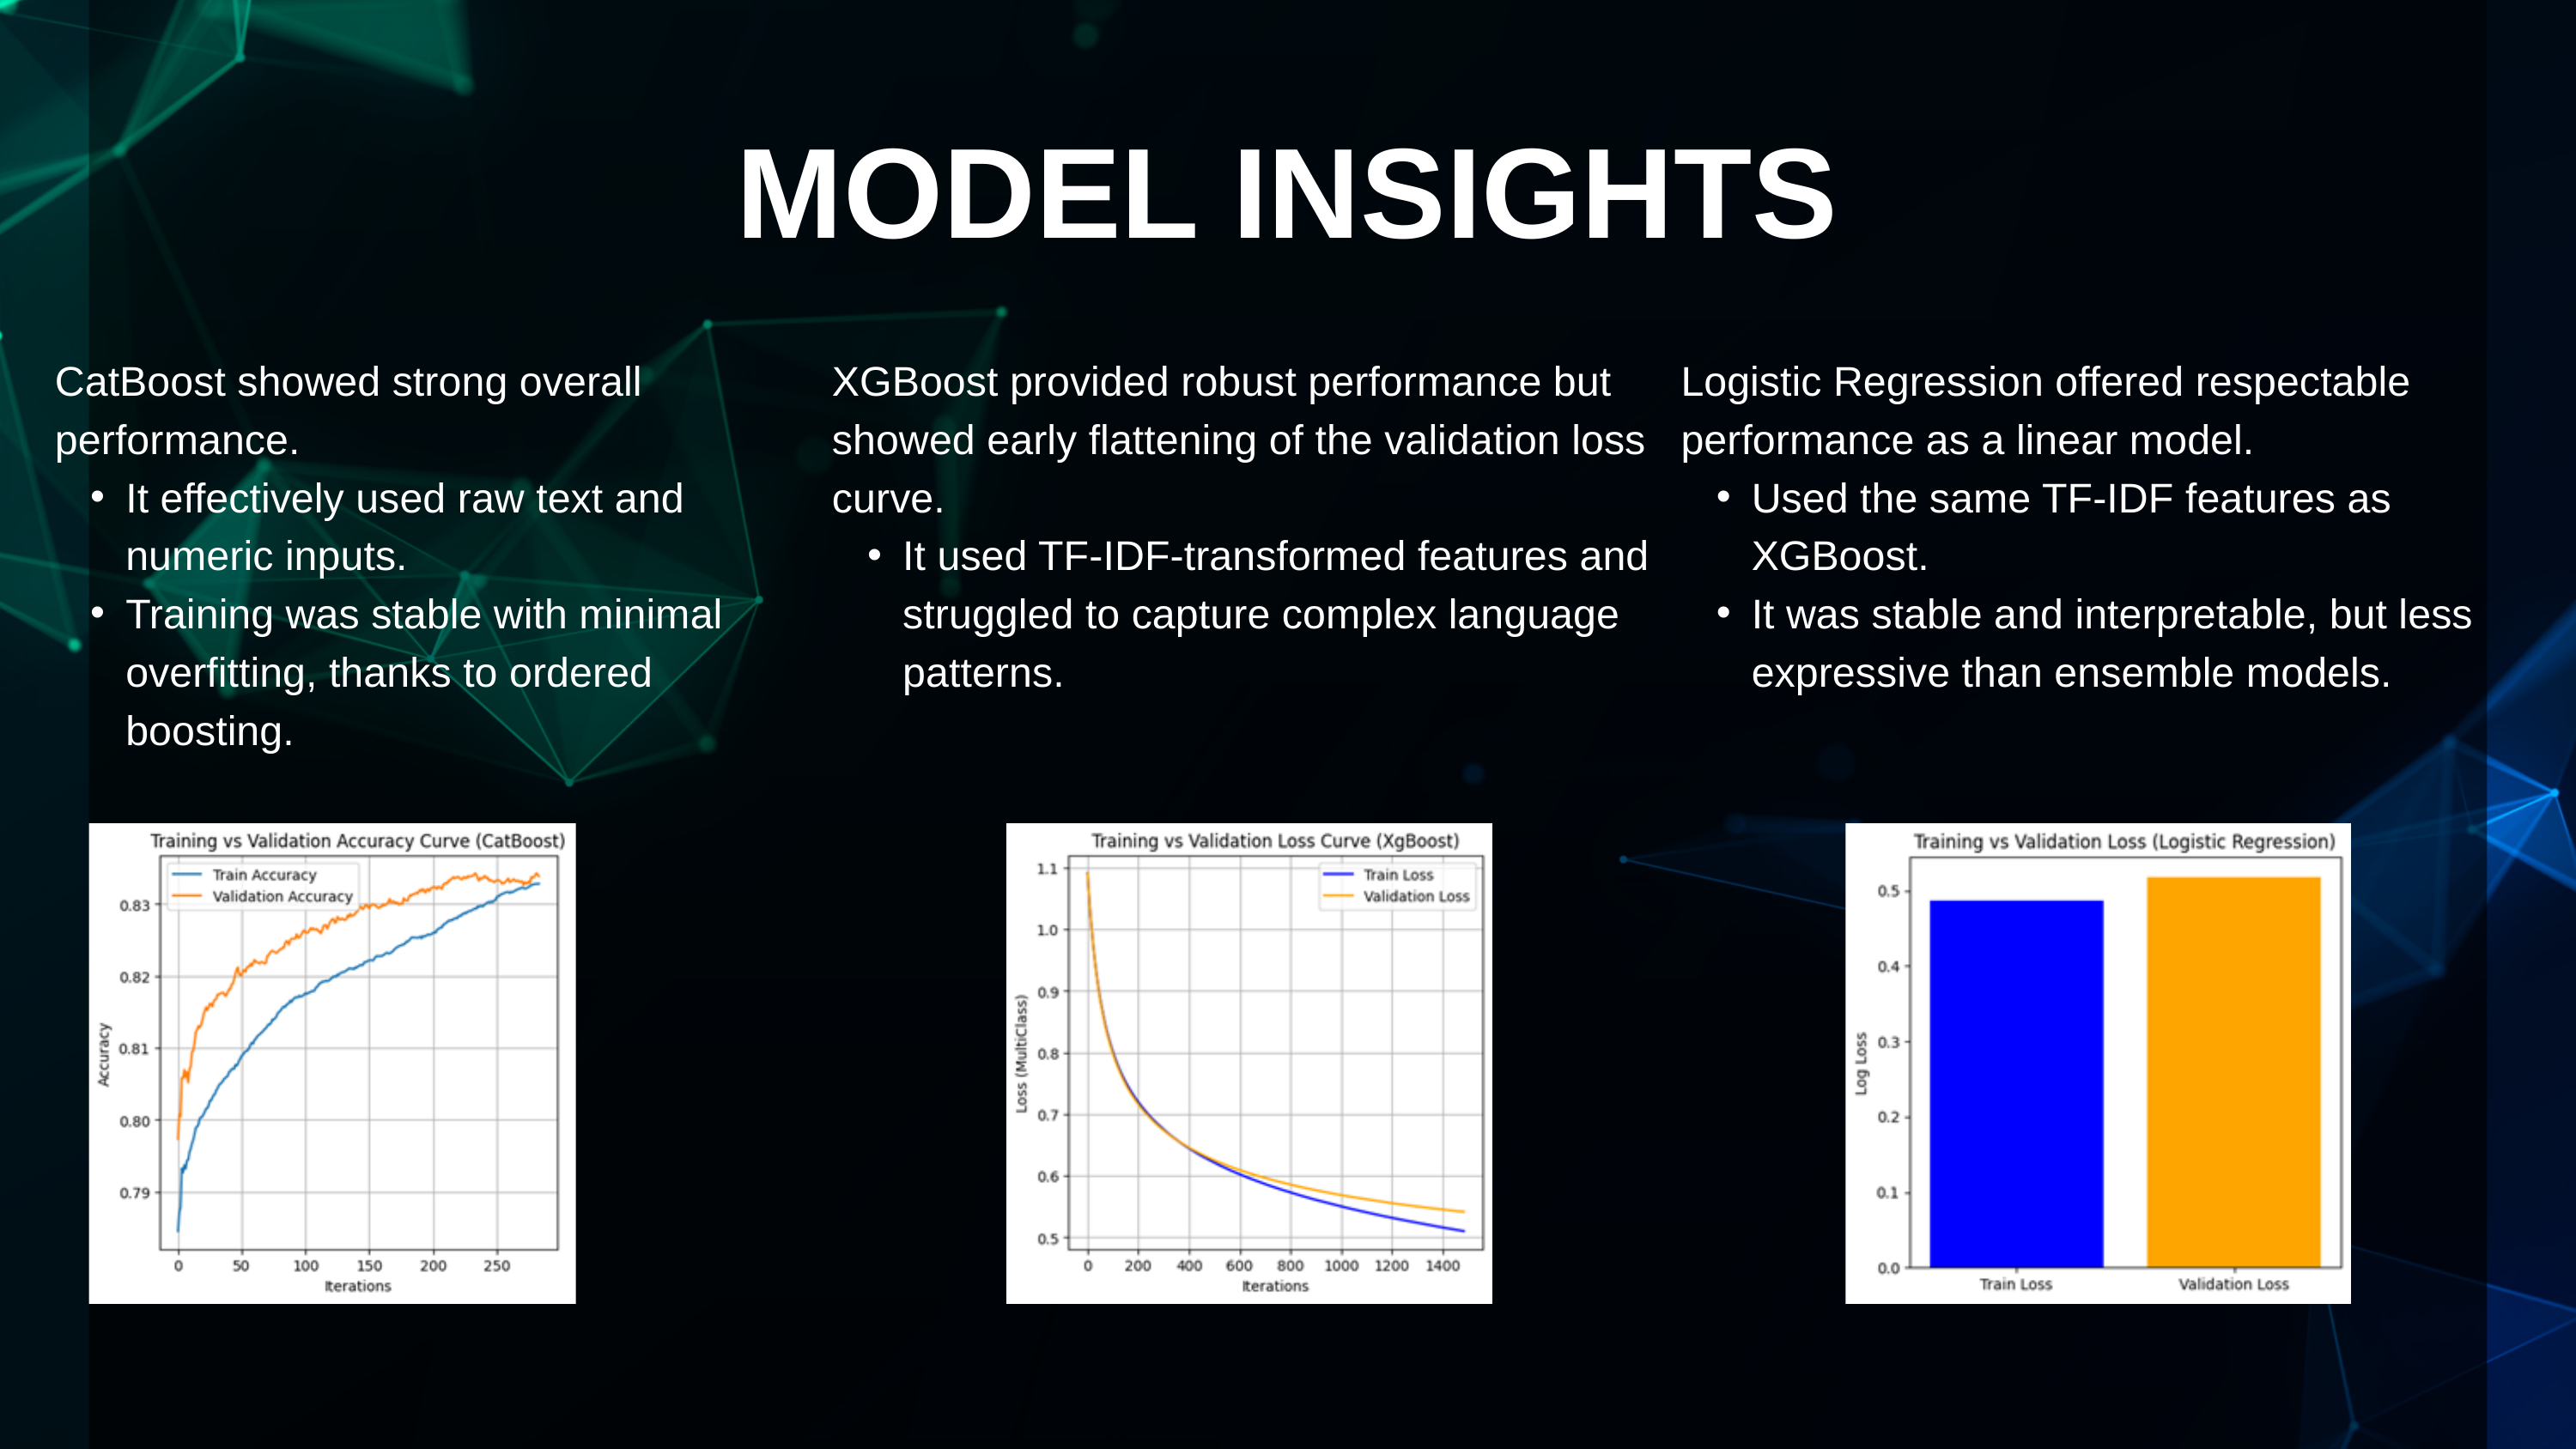

MODEL INSIGHTS
CatBoost showed strong overall performance.
It effectively used raw text and numeric inputs.
Training was stable with minimal overfitting, thanks to ordered boosting.

XGBoost provided robust performance but showed early flattening of the validation loss curve.
It used TF-IDF-transformed features and struggled to capture complex language patterns.
Logistic Regression offered respectable performance as a linear model.
Used the same TF-IDF features as XGBoost.
It was stable and interpretable, but less expressive than ensemble models.